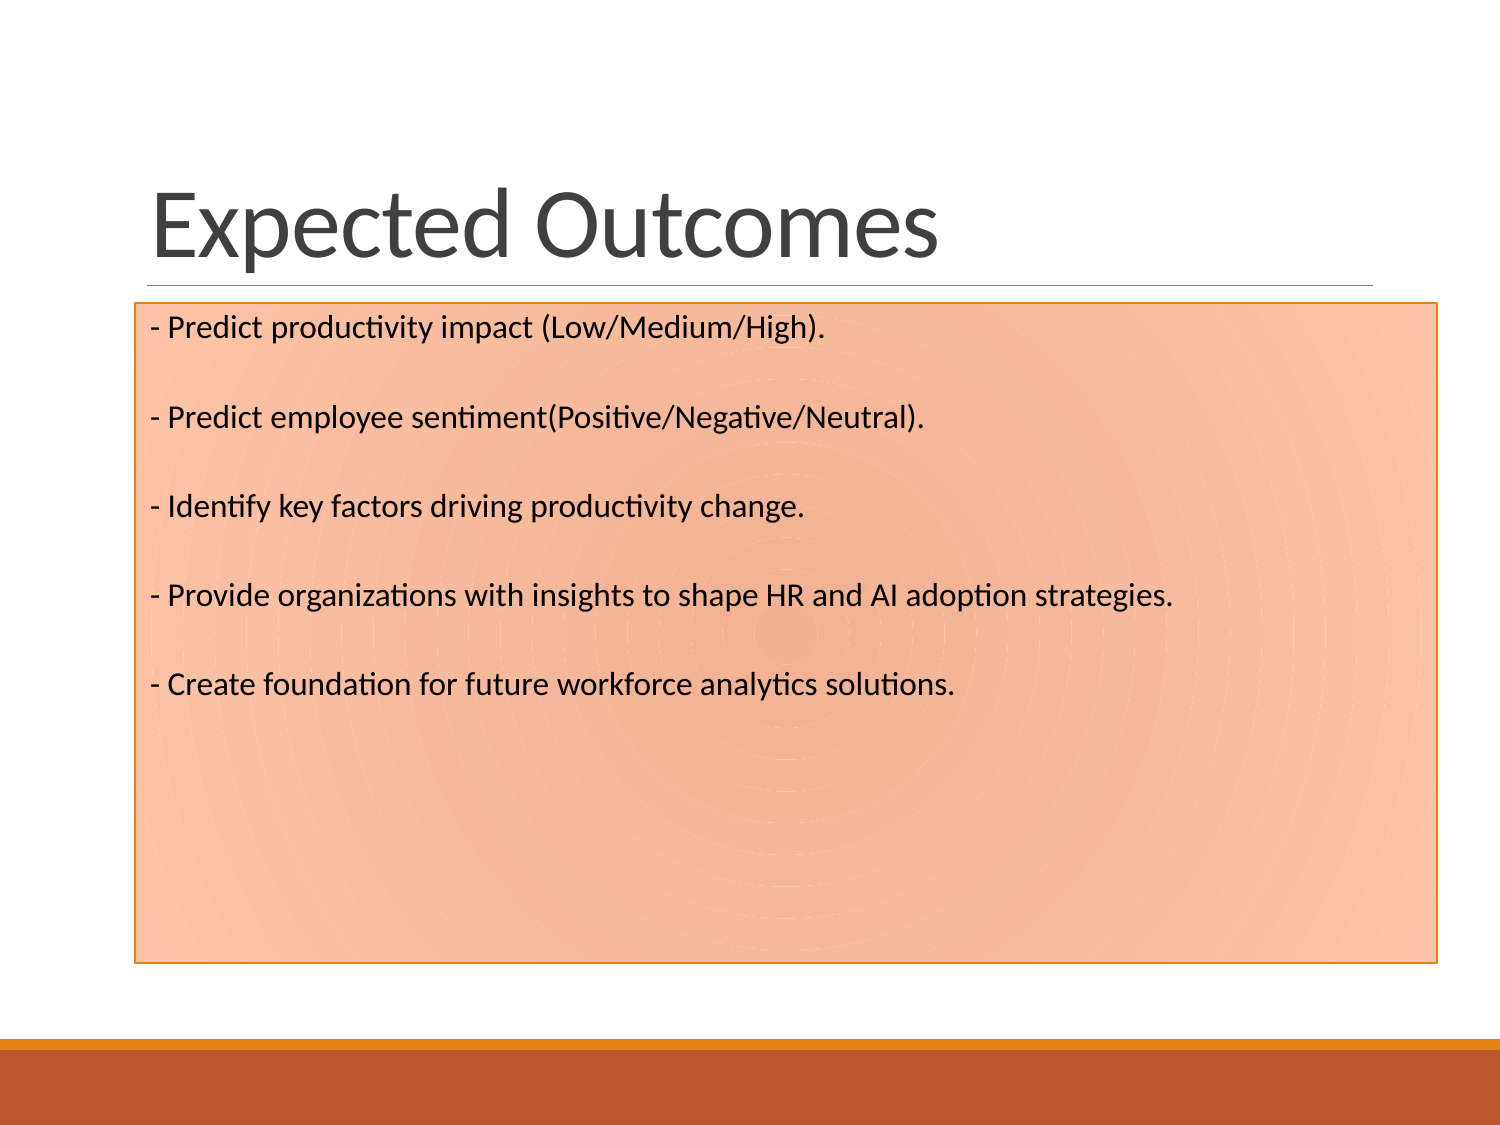

# Expected Outcomes
- Predict productivity impact (Low/Medium/High).
- Predict employee sentiment(Positive/Negative/Neutral).
- Identify key factors driving productivity change.
- Provide organizations with insights to shape HR and AI adoption strategies.
- Create foundation for future workforce analytics solutions.